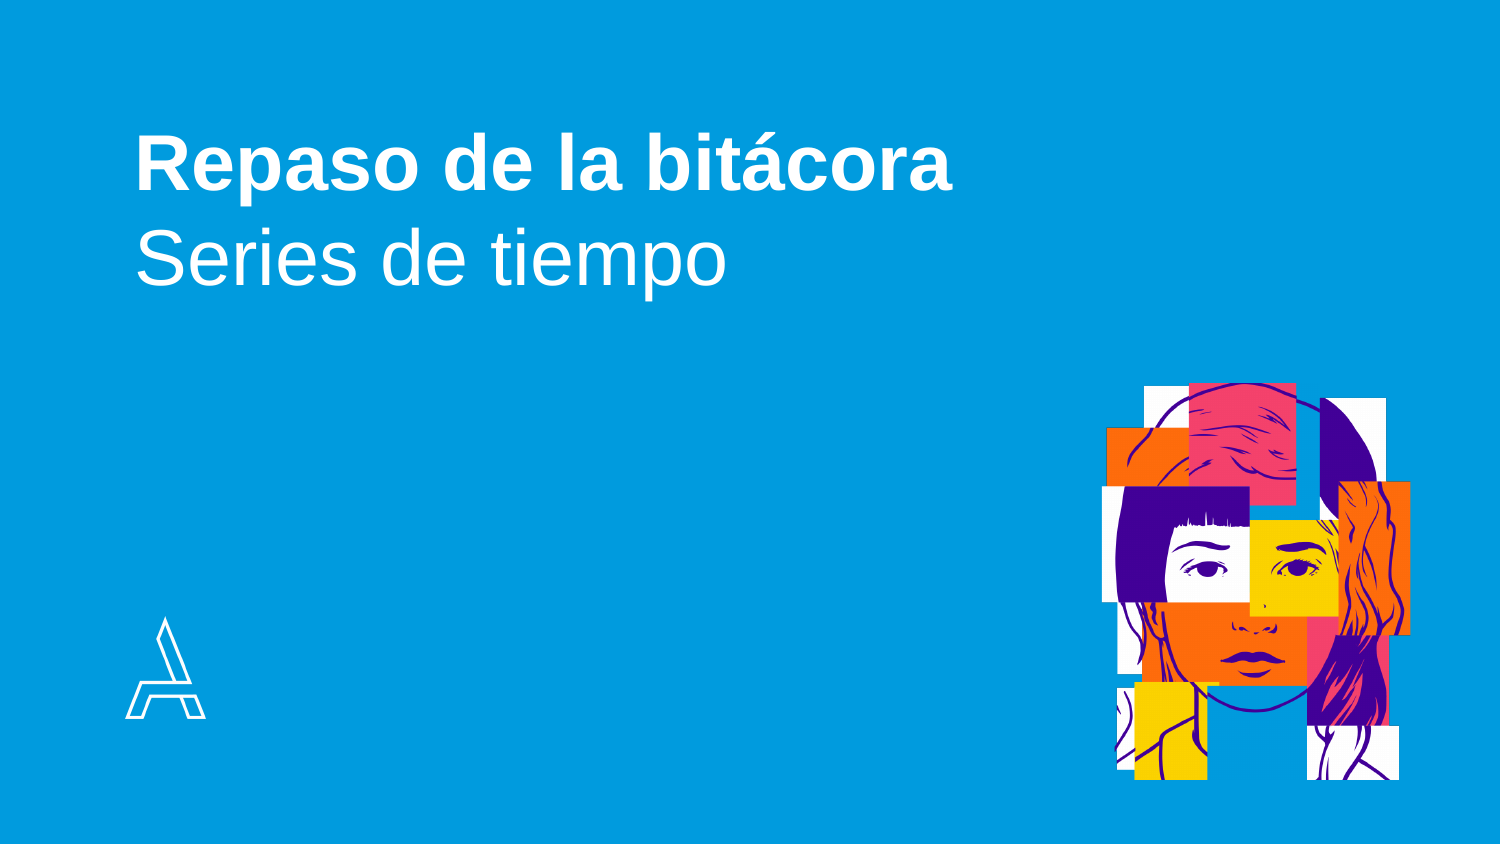

# Repaso de la bitácora
Series de tiempo